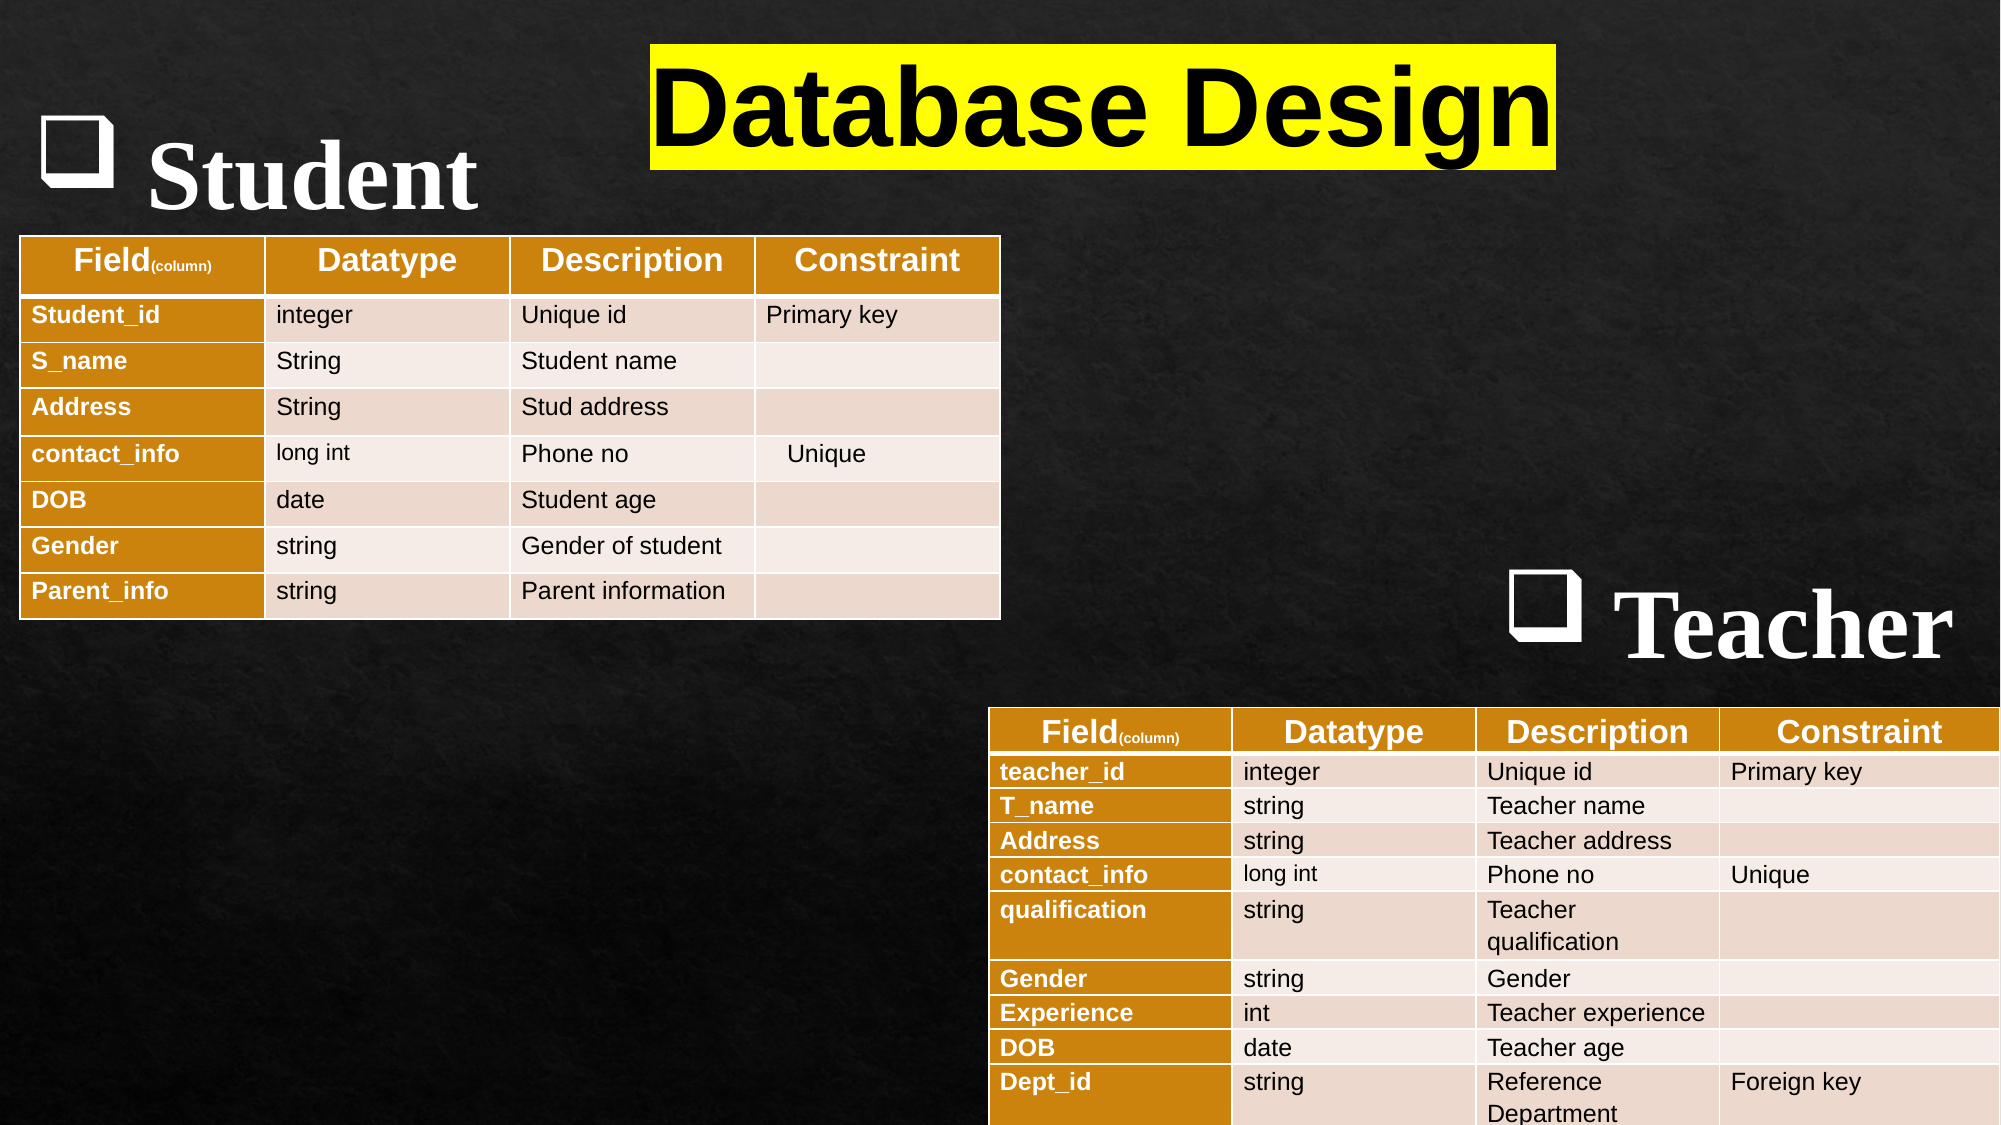

Database Design
Student

| Field(column) | Datatype | Description | Constraint |
| --- | --- | --- | --- |
| Student\_id | integer | Unique id | Primary key |
| S\_name | String | Student name |  |
| Address | String | Stud address |  |
| contact\_info | long int | Phone no | Unique |
| DOB | date | Student age |  |
| Gender | string | Gender of student |  |
| Parent\_info | string | Parent information |  |
Teacher
| Field(column) | Datatype | Description | Constraint |
| --- | --- | --- | --- |
| teacher\_id | integer | Unique id | Primary key |
| T\_name | string | Teacher name |  |
| Address | string | Teacher address |  |
| contact\_info | long int | Phone no | Unique |
| qualification | string | Teacher qualification |  |
| Gender | string | Gender |  |
| Experience | int | Teacher experience |  |
| DOB | date | Teacher age |  |
| Dept\_id | string | Reference Department | Foreign key |